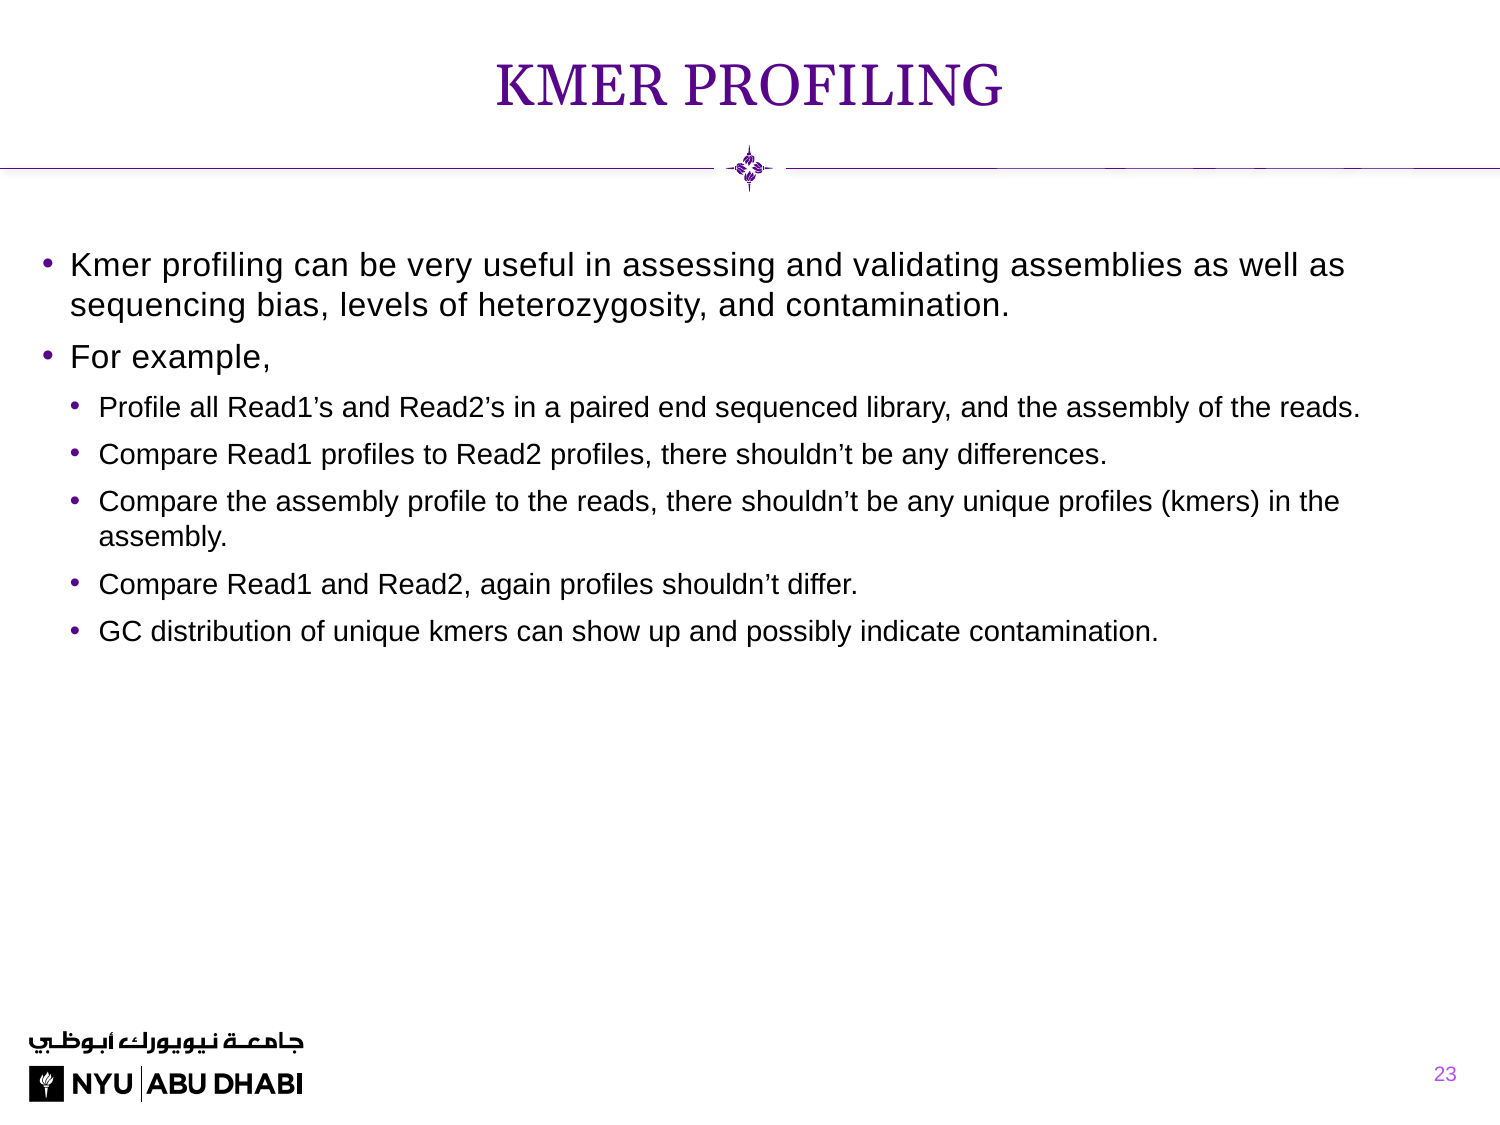

# Kmer profiling
Kmer profiling can be very useful in assessing and validating assemblies as well as sequencing bias, levels of heterozygosity, and contamination.
For example,
Profile all Read1’s and Read2’s in a paired end sequenced library, and the assembly of the reads.
Compare Read1 profiles to Read2 profiles, there shouldn’t be any differences.
Compare the assembly profile to the reads, there shouldn’t be any unique profiles (kmers) in the assembly.
Compare Read1 and Read2, again profiles shouldn’t differ.
GC distribution of unique kmers can show up and possibly indicate contamination.

23